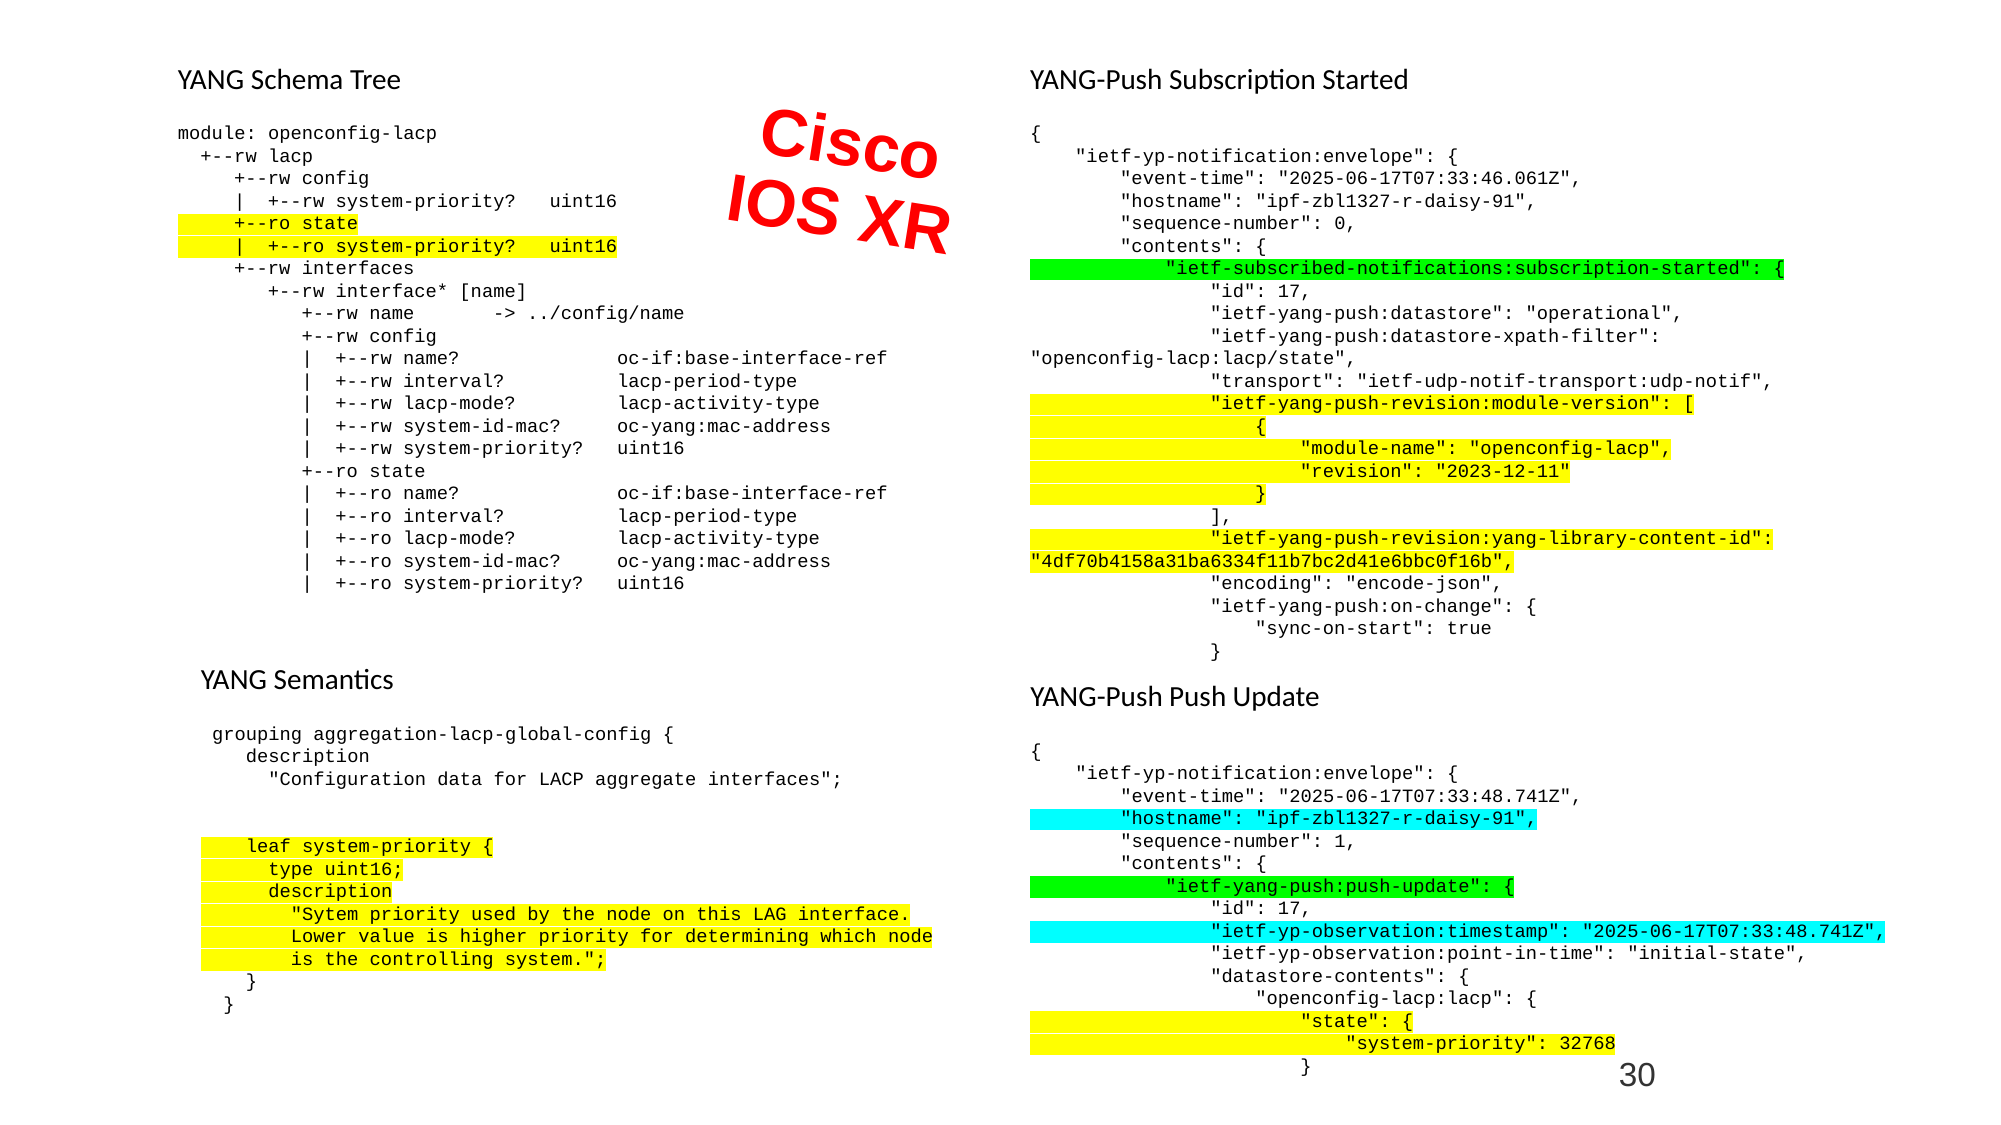

YANG Schema Tree
module: openconfig-lacp
  +--rw lacp
     +--rw config
     |  +--rw system-priority?   uint16
     +--ro state
     |  +--ro system-priority?   uint16
     +--rw interfaces
        +--rw interface* [name]
           +--rw name       -> ../config/name
           +--rw config
           |  +--rw name?              oc-if:base-interface-ref
           |  +--rw interval?          lacp-period-type
           |  +--rw lacp-mode?         lacp-activity-type
           |  +--rw system-id-mac?     oc-yang:mac-address
           |  +--rw system-priority?   uint16
           +--ro state
           |  +--ro name?              oc-if:base-interface-ref
           |  +--ro interval?          lacp-period-type
           |  +--ro lacp-mode?         lacp-activity-type
           |  +--ro system-id-mac?     oc-yang:mac-address
           |  +--ro system-priority?   uint16
YANG-Push Subscription Started
{
    "ietf-yp-notification:envelope": {
        "event-time": "2025-06-17T07:33:46.061Z",
        "hostname": "ipf-zbl1327-r-daisy-91",
        "sequence-number": 0,
        "contents": {
            "ietf-subscribed-notifications:subscription-started": {
                "id": 17,
                "ietf-yang-push:datastore": "operational",
                "ietf-yang-push:datastore-xpath-filter": "openconfig-lacp:lacp/state",
                "transport": "ietf-udp-notif-transport:udp-notif",
                "ietf-yang-push-revision:module-version": [
                    {
                        "module-name": "openconfig-lacp",
                        "revision": "2023-12-11"
                    }
                ],
                "ietf-yang-push-revision:yang-library-content-id": "4df70b4158a31ba6334f11b7bc2d41e6bbc0f16b",
                "encoding": "encode-json",
                "ietf-yang-push:on-change": {
                    "sync-on-start": true
                }
Cisco IOS XR
YANG Semantics
 grouping aggregation-lacp-global-config {
    description
      "Configuration data for LACP aggregate interfaces";

    leaf system-priority {
      type uint16;
      description
        "Sytem priority used by the node on this LAG interface.
        Lower value is higher priority for determining which node
        is the controlling system.";
    }
  }
YANG-Push Push Update
{
    "ietf-yp-notification:envelope": {
        "event-time": "2025-06-17T07:33:48.741Z",
        "hostname": "ipf-zbl1327-r-daisy-91",
        "sequence-number": 1,
        "contents": {
            "ietf-yang-push:push-update": {
                "id": 17,
                "ietf-yp-observation:timestamp": "2025-06-17T07:33:48.741Z",
                "ietf-yp-observation:point-in-time": "initial-state",
                "datastore-contents": {
                    "openconfig-lacp:lacp": {
                        "state": {
                            "system-priority": 32768
                        }
30